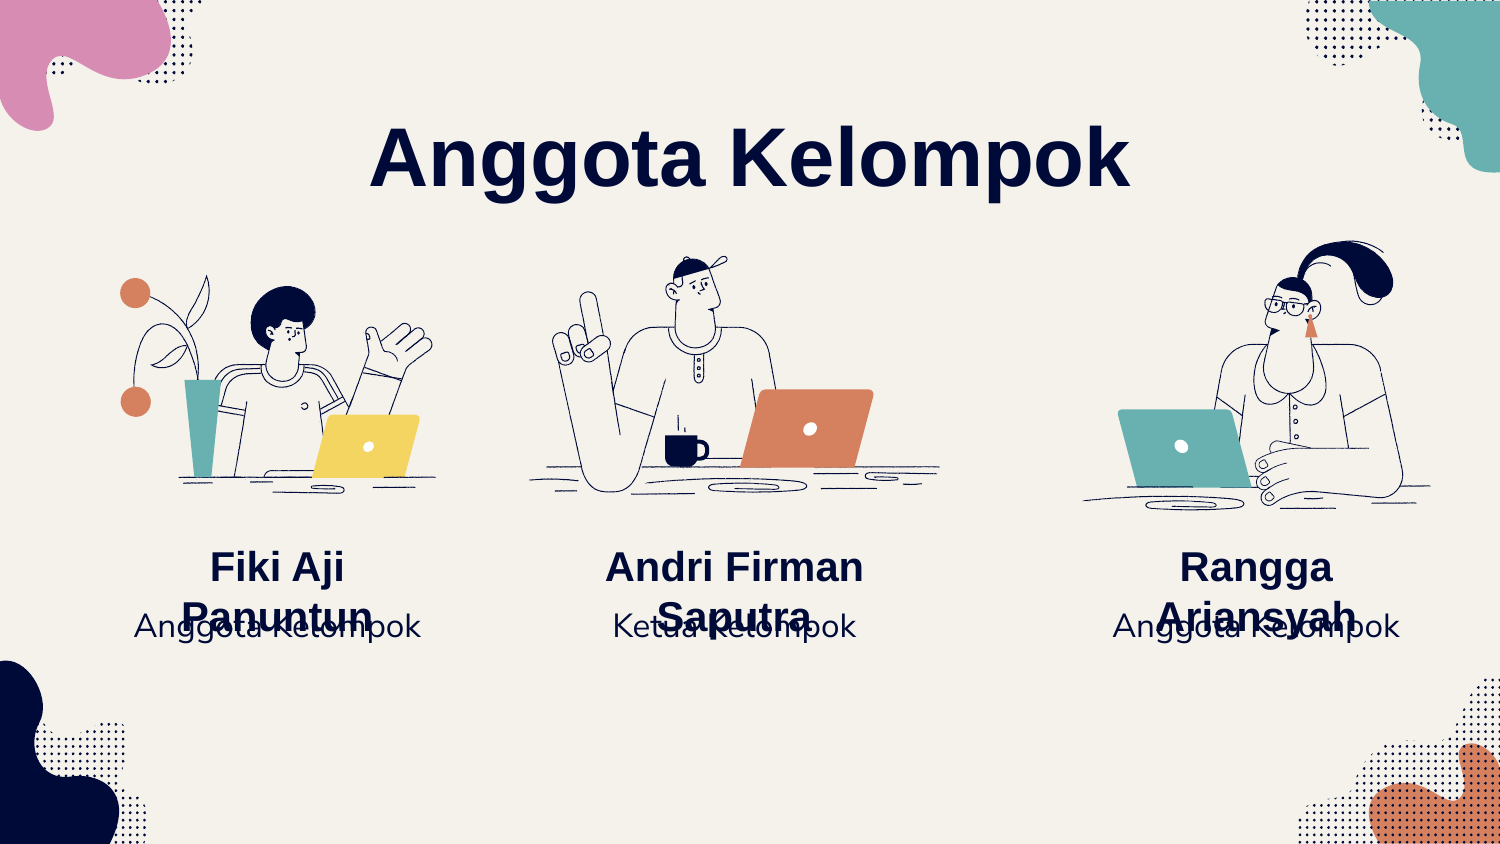

# Anggota Kelompok

Fiki Aji Panuntun
Andri Firman Saputra
Rangga Ariansyah
Anggota Kelompok
Ketua Kelompok
Anggota Kelompok